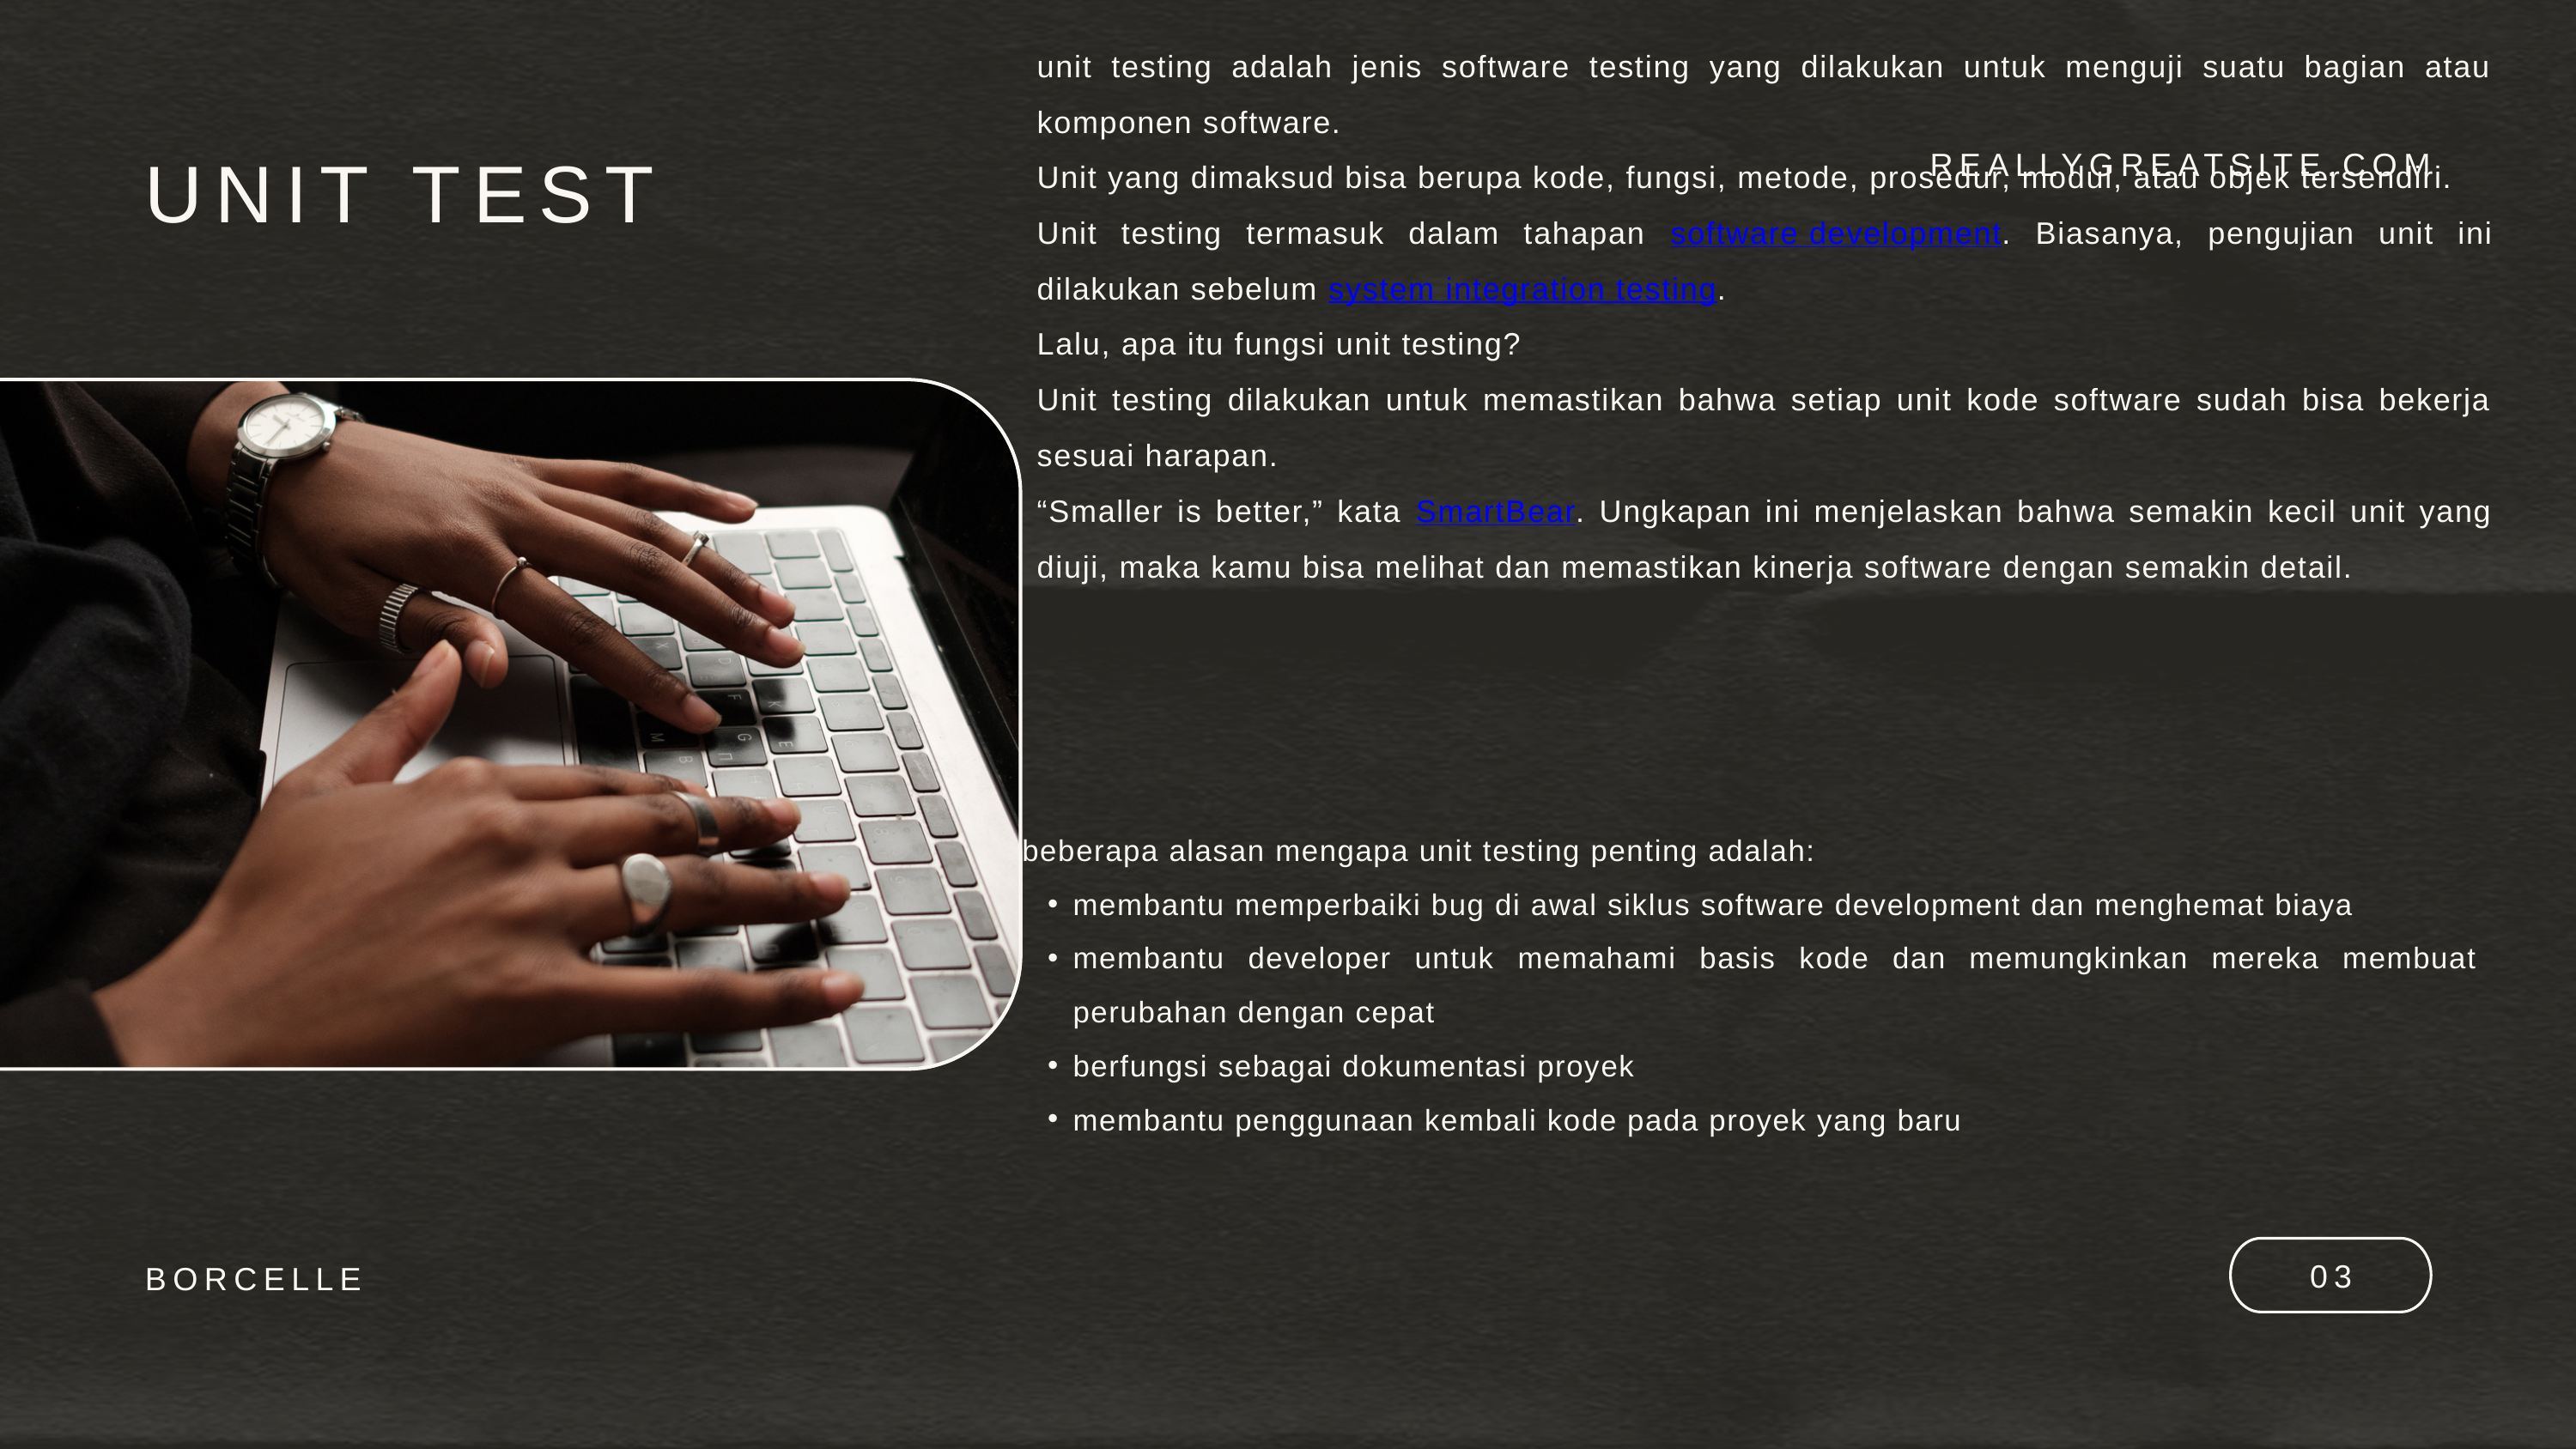

unit testing adalah jenis software testing yang dilakukan untuk menguji suatu bagian atau komponen software.
Unit yang dimaksud bisa berupa kode, fungsi, metode, prosedur, modul, atau objek tersendiri.
Unit testing termasuk dalam tahapan software development. Biasanya, pengujian unit ini dilakukan sebelum system integration testing.
Lalu, apa itu fungsi unit testing?
Unit testing dilakukan untuk memastikan bahwa setiap unit kode software sudah bisa bekerja sesuai harapan.
“Smaller is better,” kata SmartBear. Ungkapan ini menjelaskan bahwa semakin kecil unit yang diuji, maka kamu bisa melihat dan memastikan kinerja software dengan semakin detail.

beberapa alasan mengapa unit testing penting adalah:
membantu memperbaiki bug di awal siklus software development dan menghemat biaya
membantu developer untuk memahami basis kode dan memungkinkan mereka membuat perubahan dengan cepat
berfungsi sebagai dokumentasi proyek
membantu penggunaan kembali kode pada proyek yang baru

UNIT TEST
REALLYGREATSITE.COM

03
BORCELLE